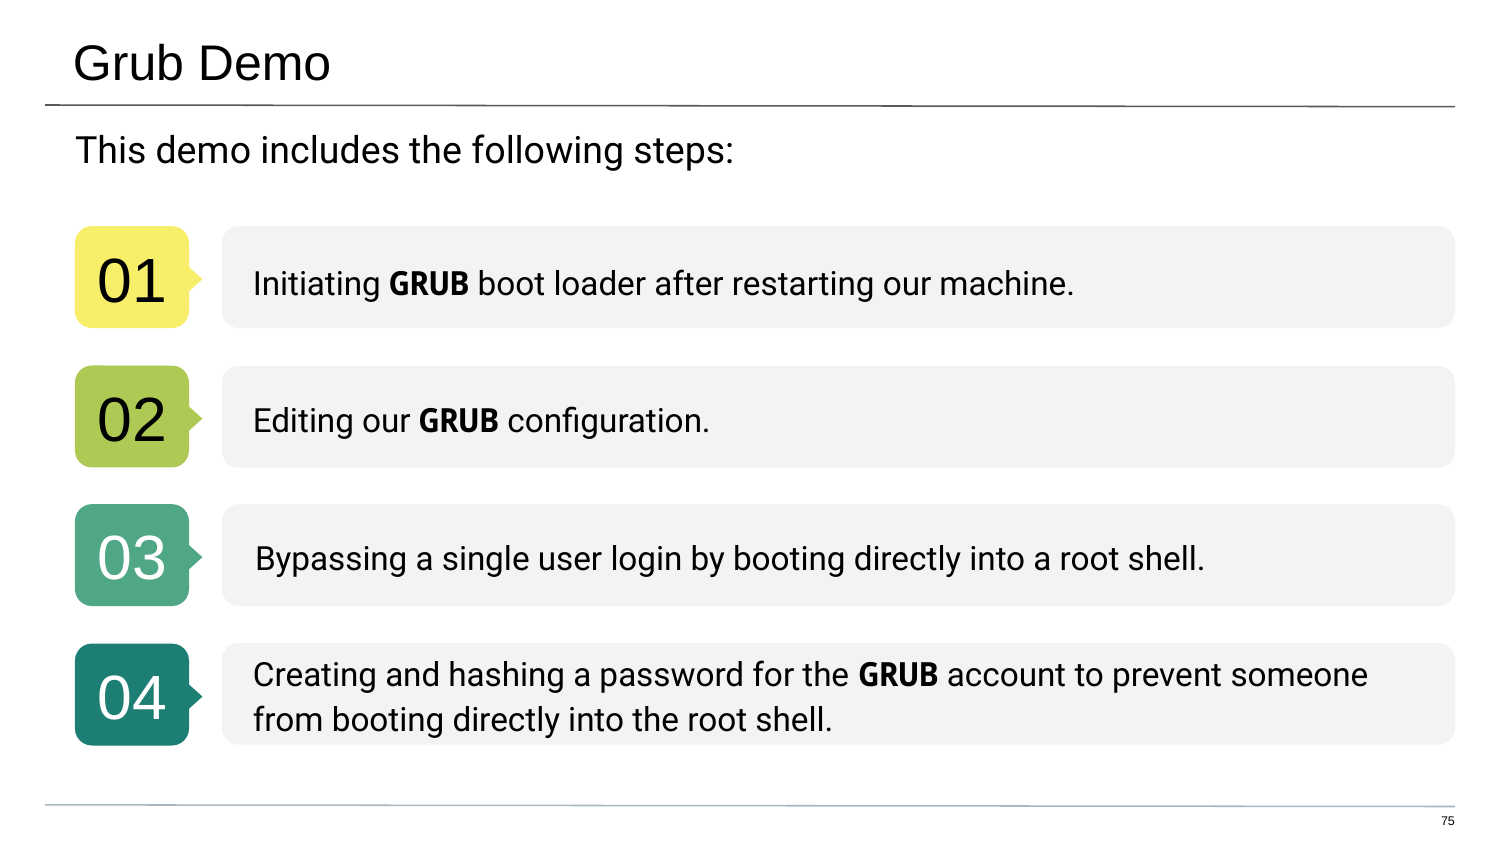

# Grub Demo
This demo includes the following steps:
Initiating GRUB boot loader after restarting our machine.
Editing our GRUB configuration.
Bypassing a single user login by booting directly into a root shell.
Creating and hashing a password for the GRUB account to prevent someone from booting directly into the root shell.

75